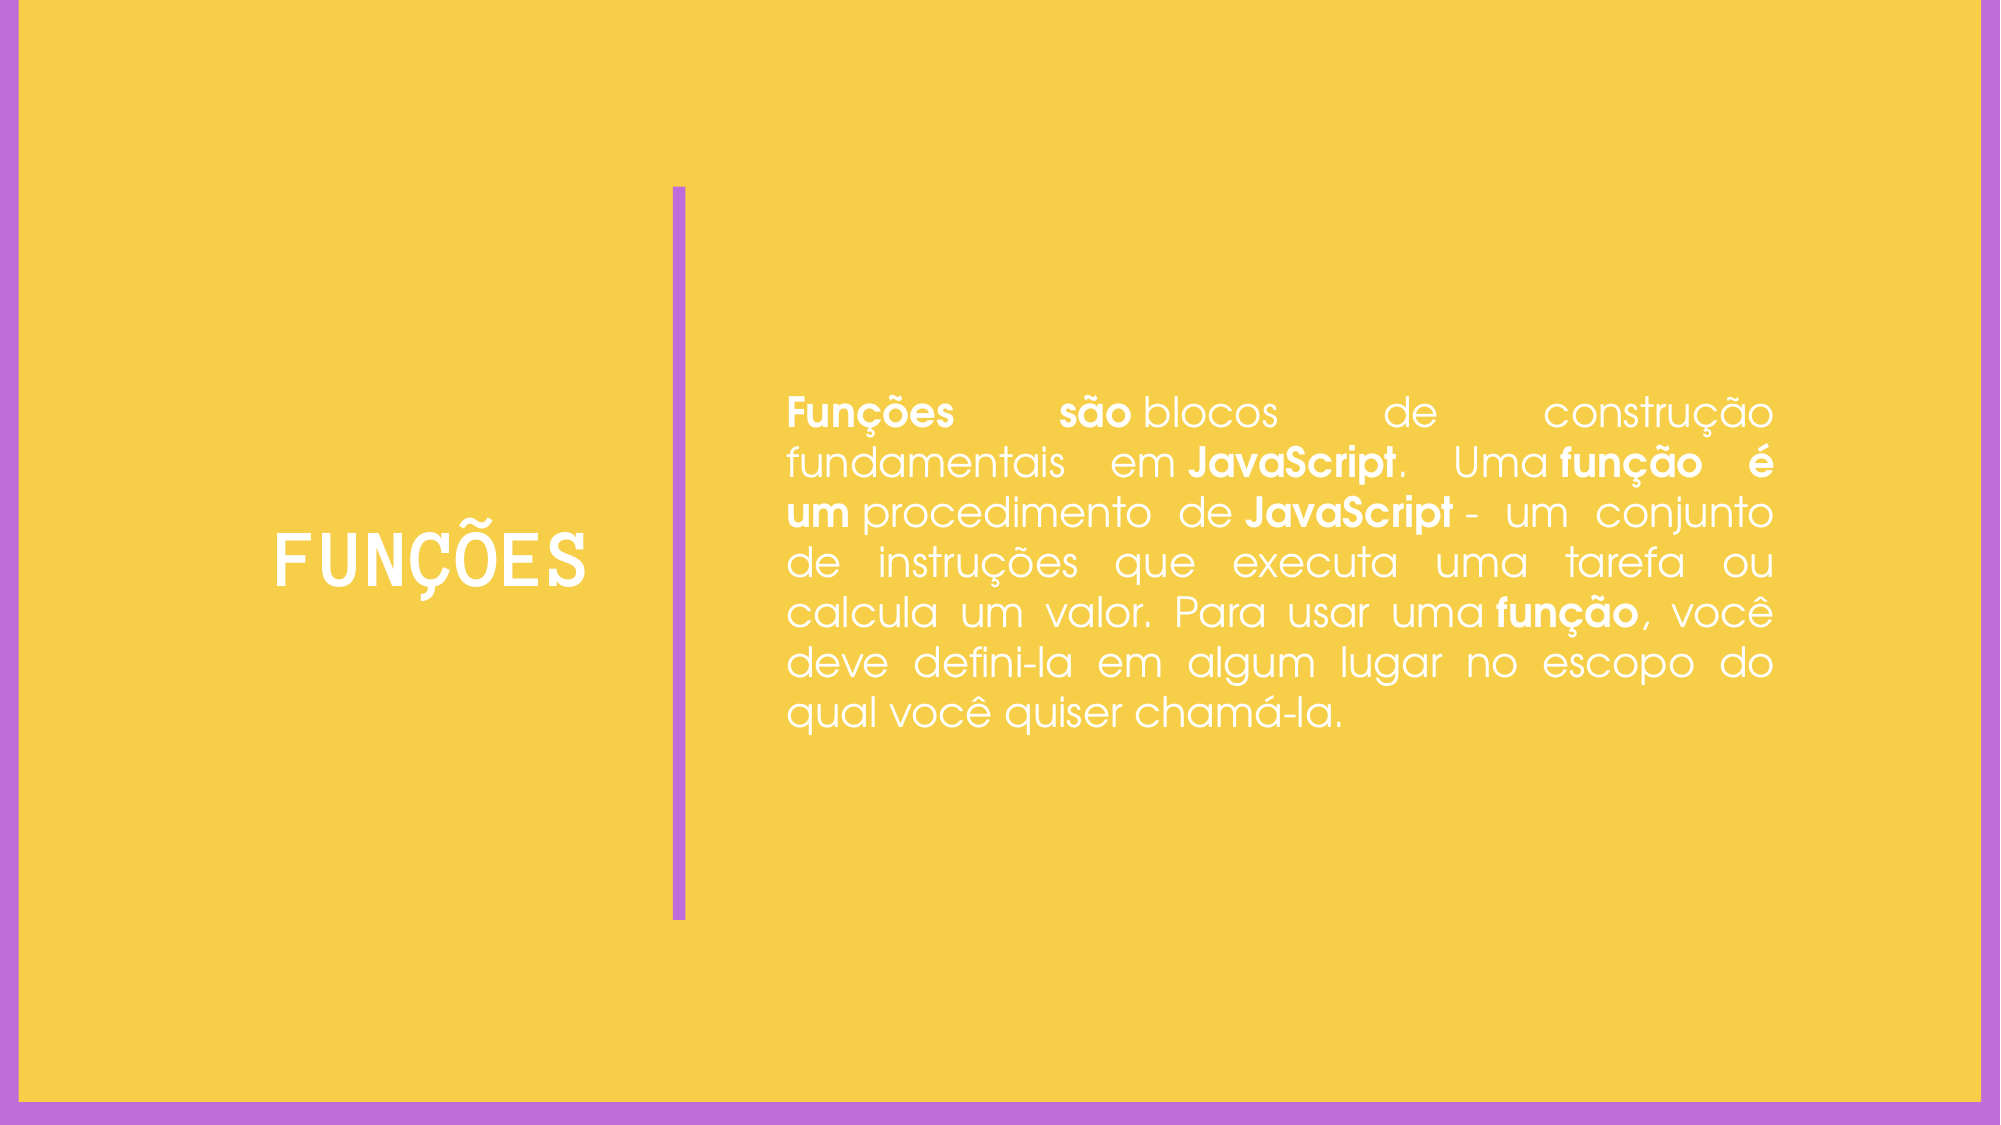

Funções são blocos de construção fundamentais em JavaScript. Uma função é um procedimento de JavaScript - um conjunto de instruções que executa uma tarefa ou calcula um valor. Para usar uma função, você deve defini-la em algum lugar no escopo do qual você quiser chamá-la.
FUNÇÕES